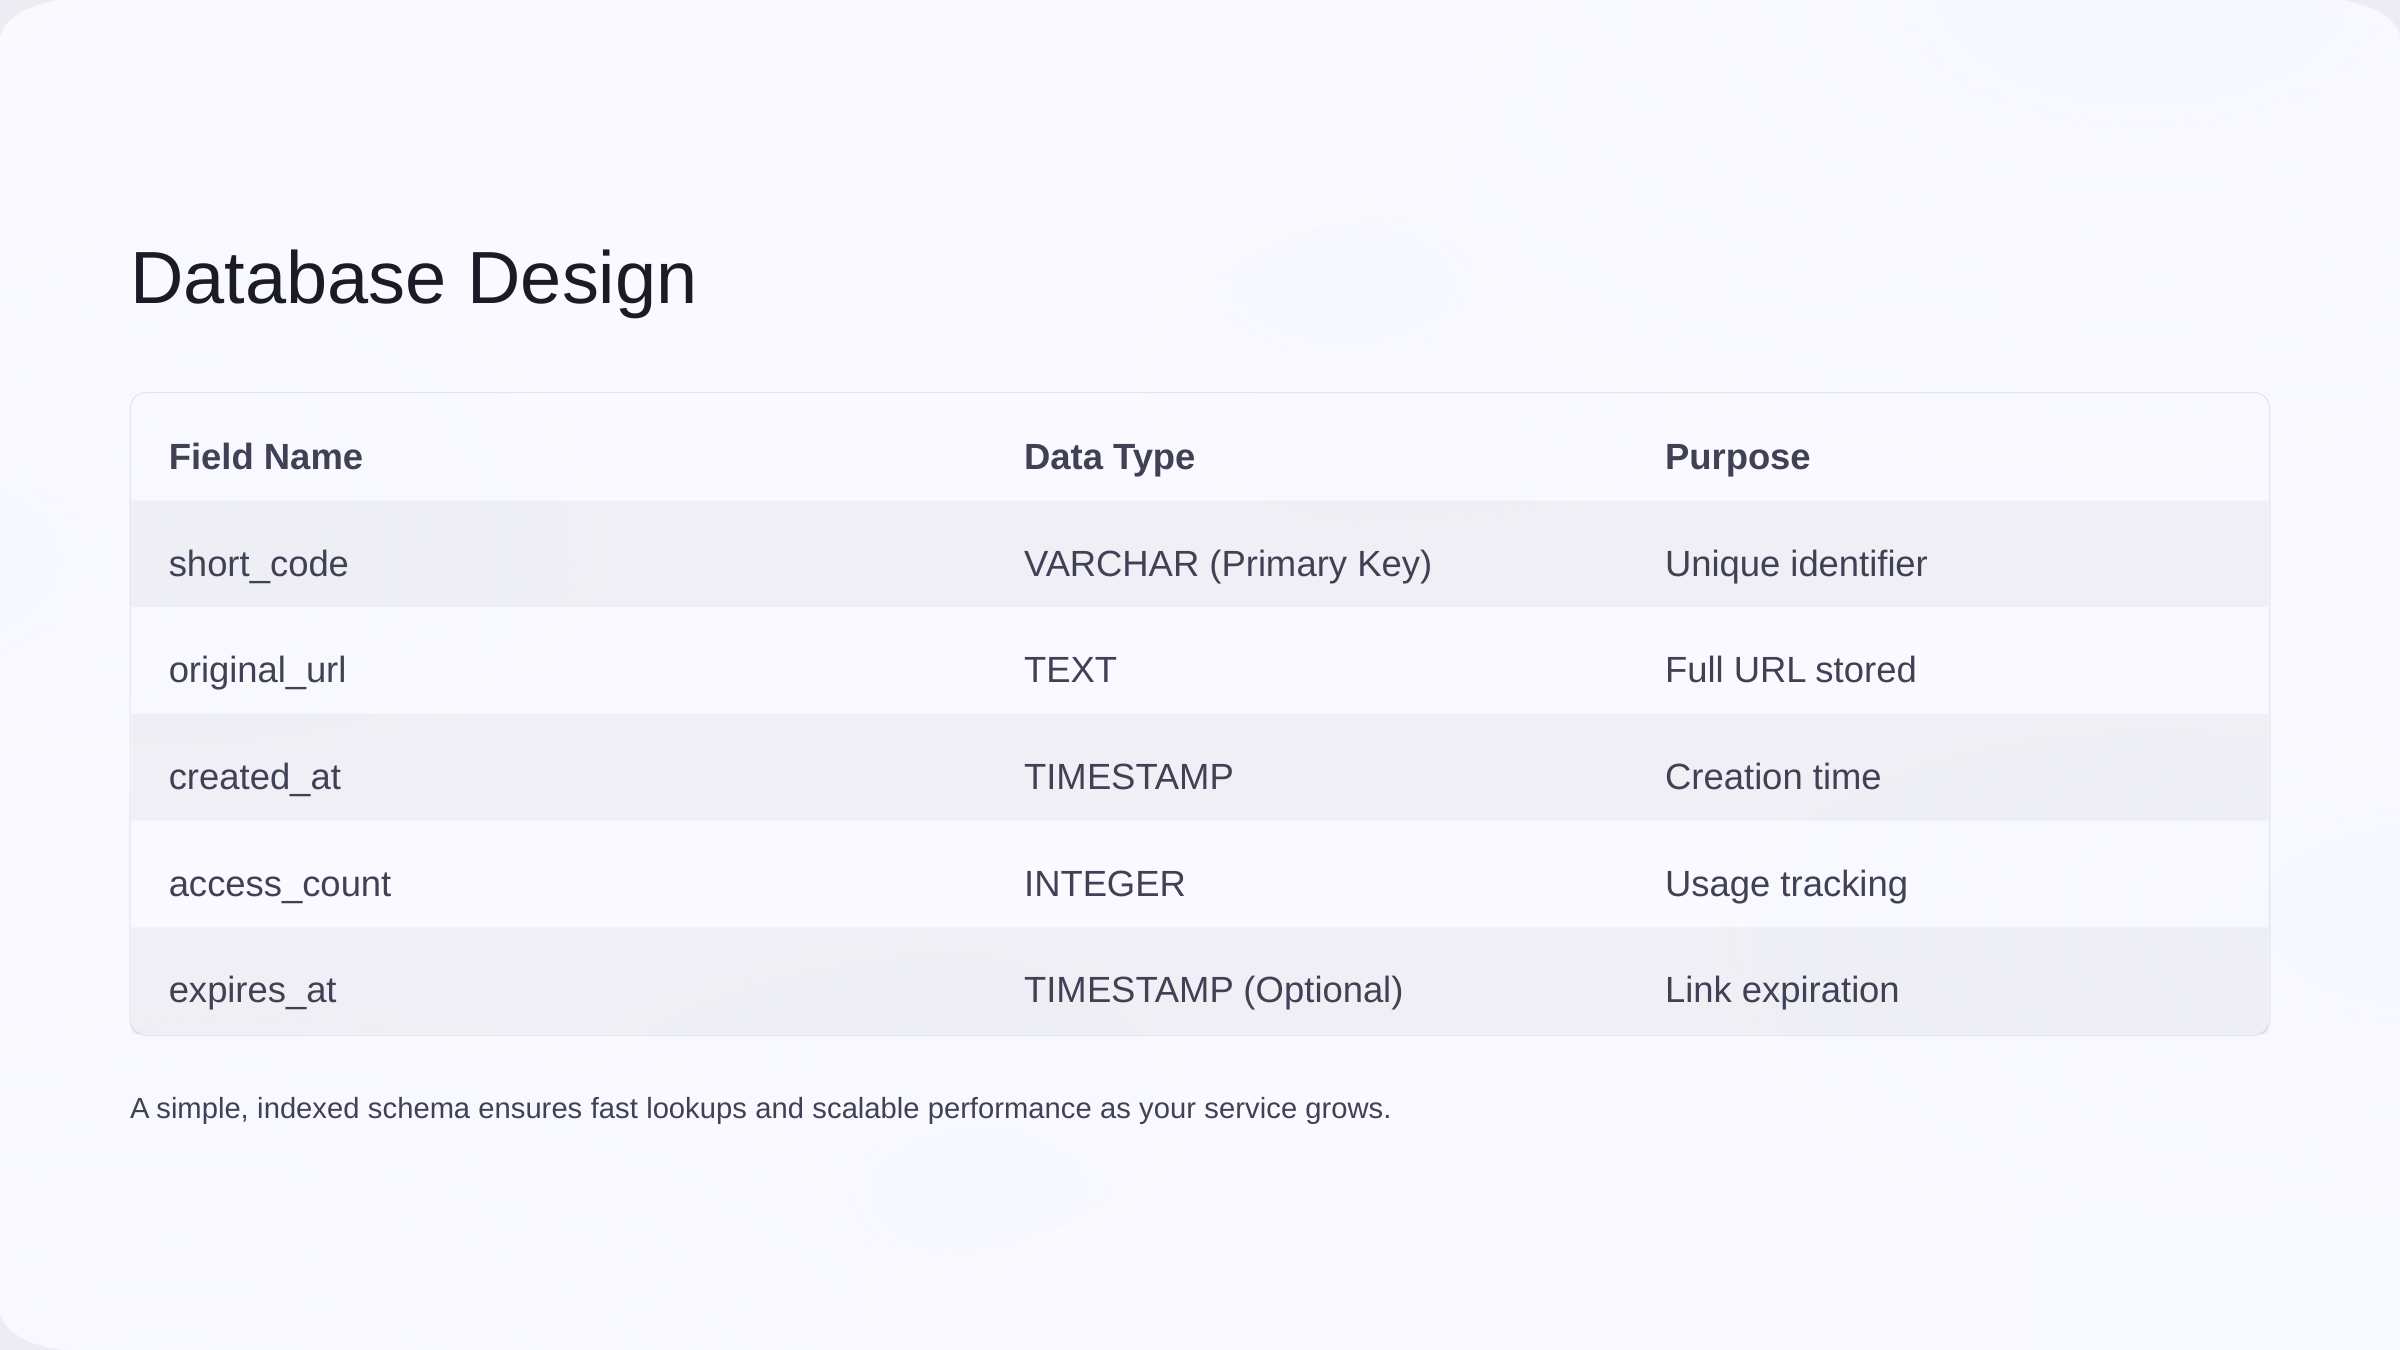

Database Design

Field Name
Data Type
Purpose

short_code
VARCHAR (Primary Key)
Unique identifier

original_url
TEXT
Full URL stored

created_at
TIMESTAMP
Creation time

access_count
INTEGER
Usage tracking

expires_at
TIMESTAMP (Optional)
Link expiration
A simple, indexed schema ensures fast lookups and scalable performance as your service grows.